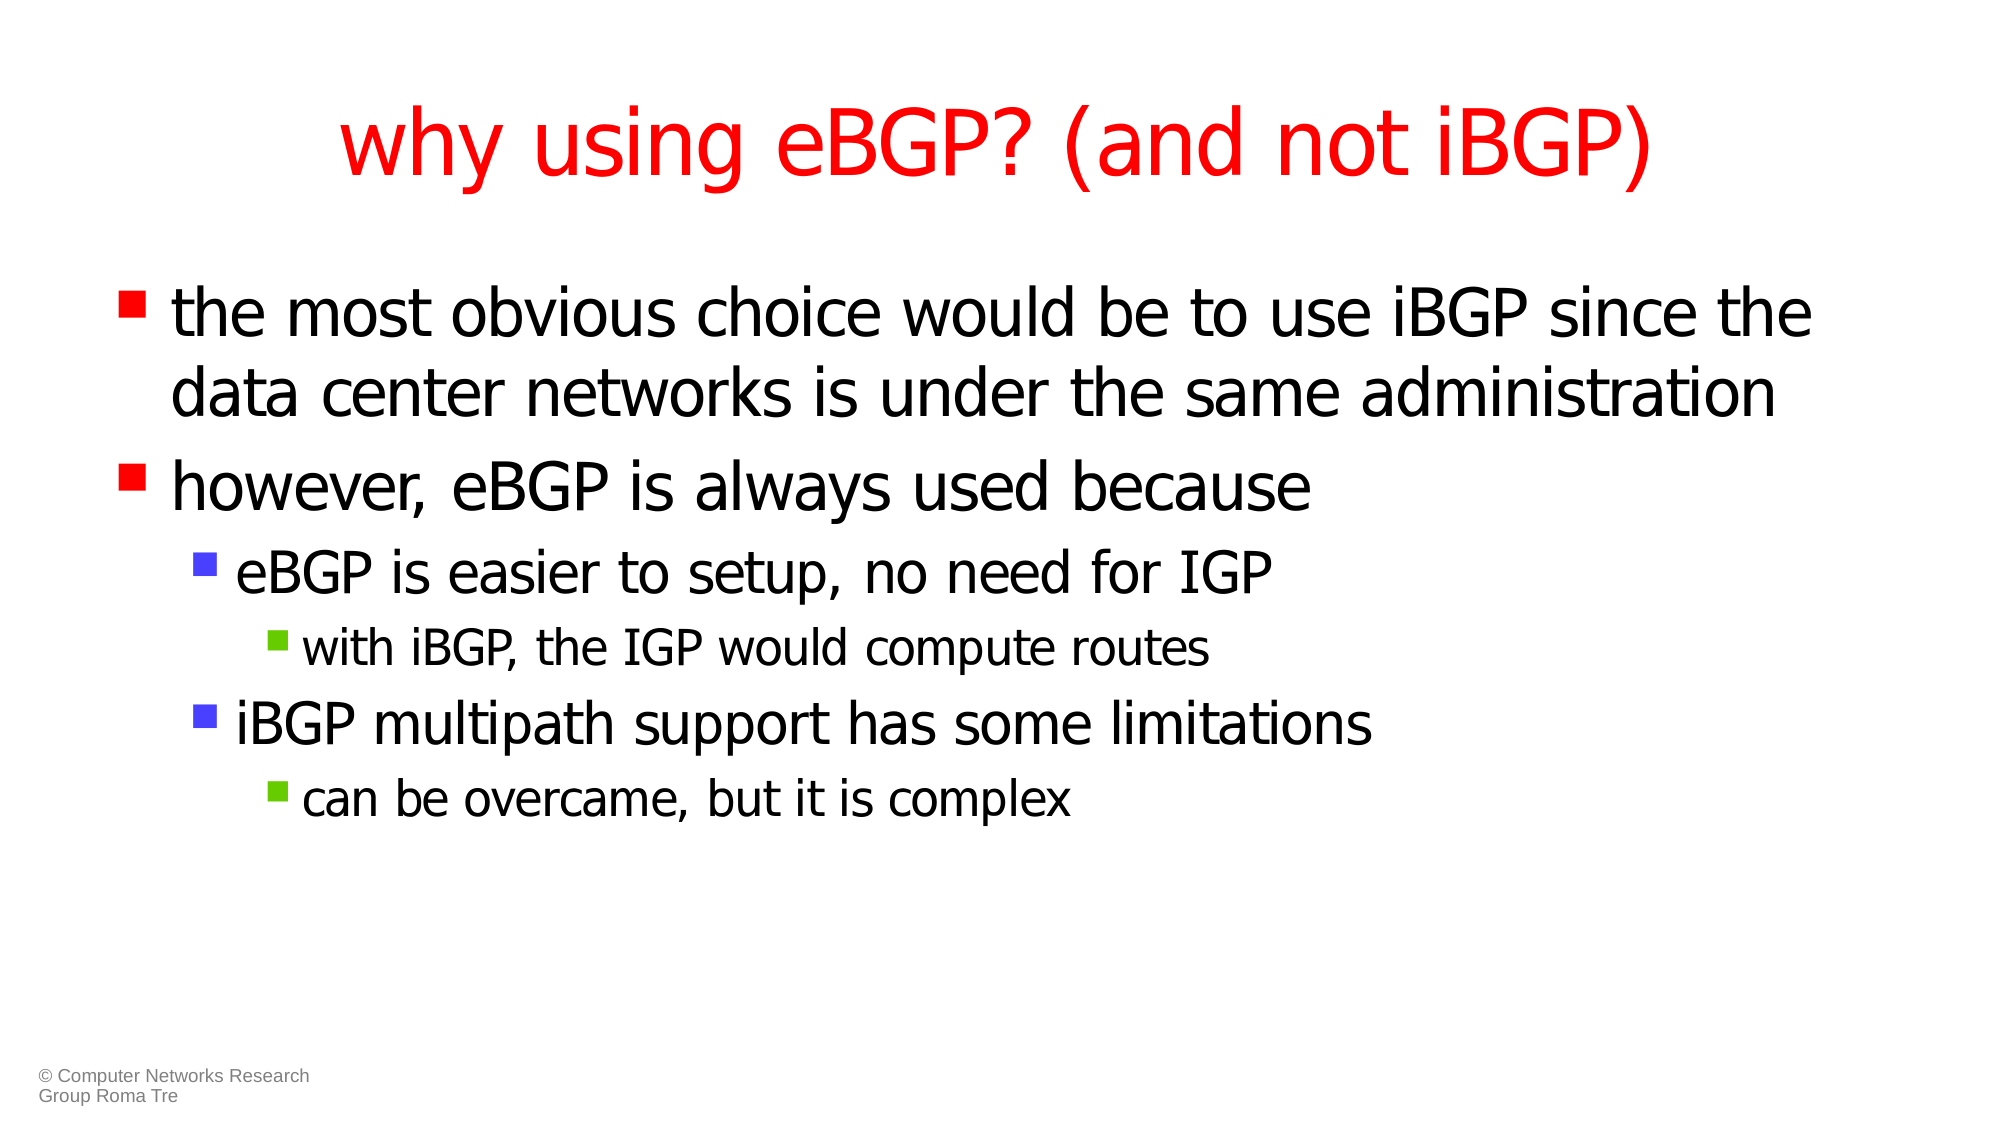

# why using eBGP? (and not iBGP)
the most obvious choice would be to use iBGP since the data center networks is under the same administration
however, eBGP is always used because
eBGP is easier to setup, no need for IGP
with iBGP, the IGP would compute routes
iBGP multipath support has some limitations
can be overcame, but it is complex